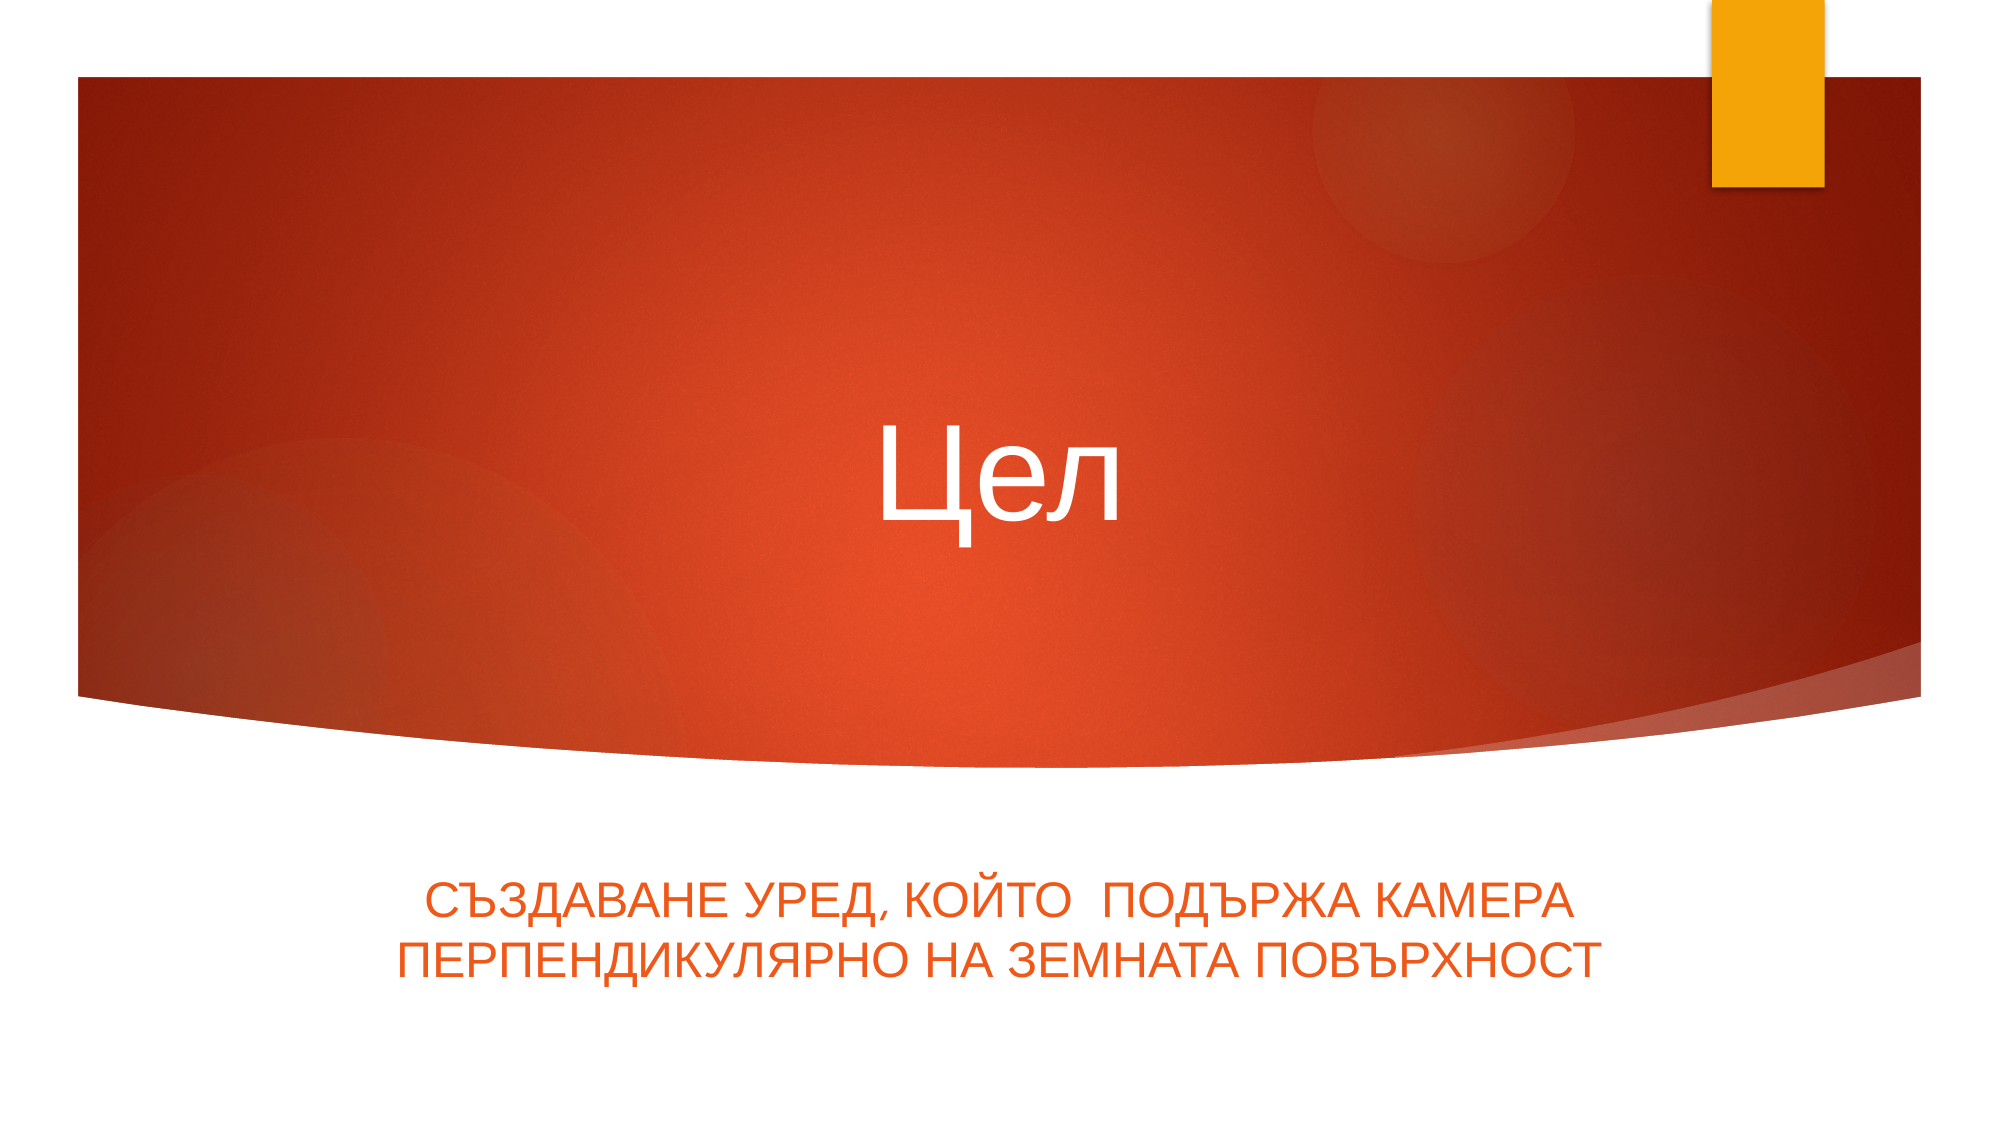

# Цел
Създаване уред, който  подържа камера перпендикулярно на земната повърхност